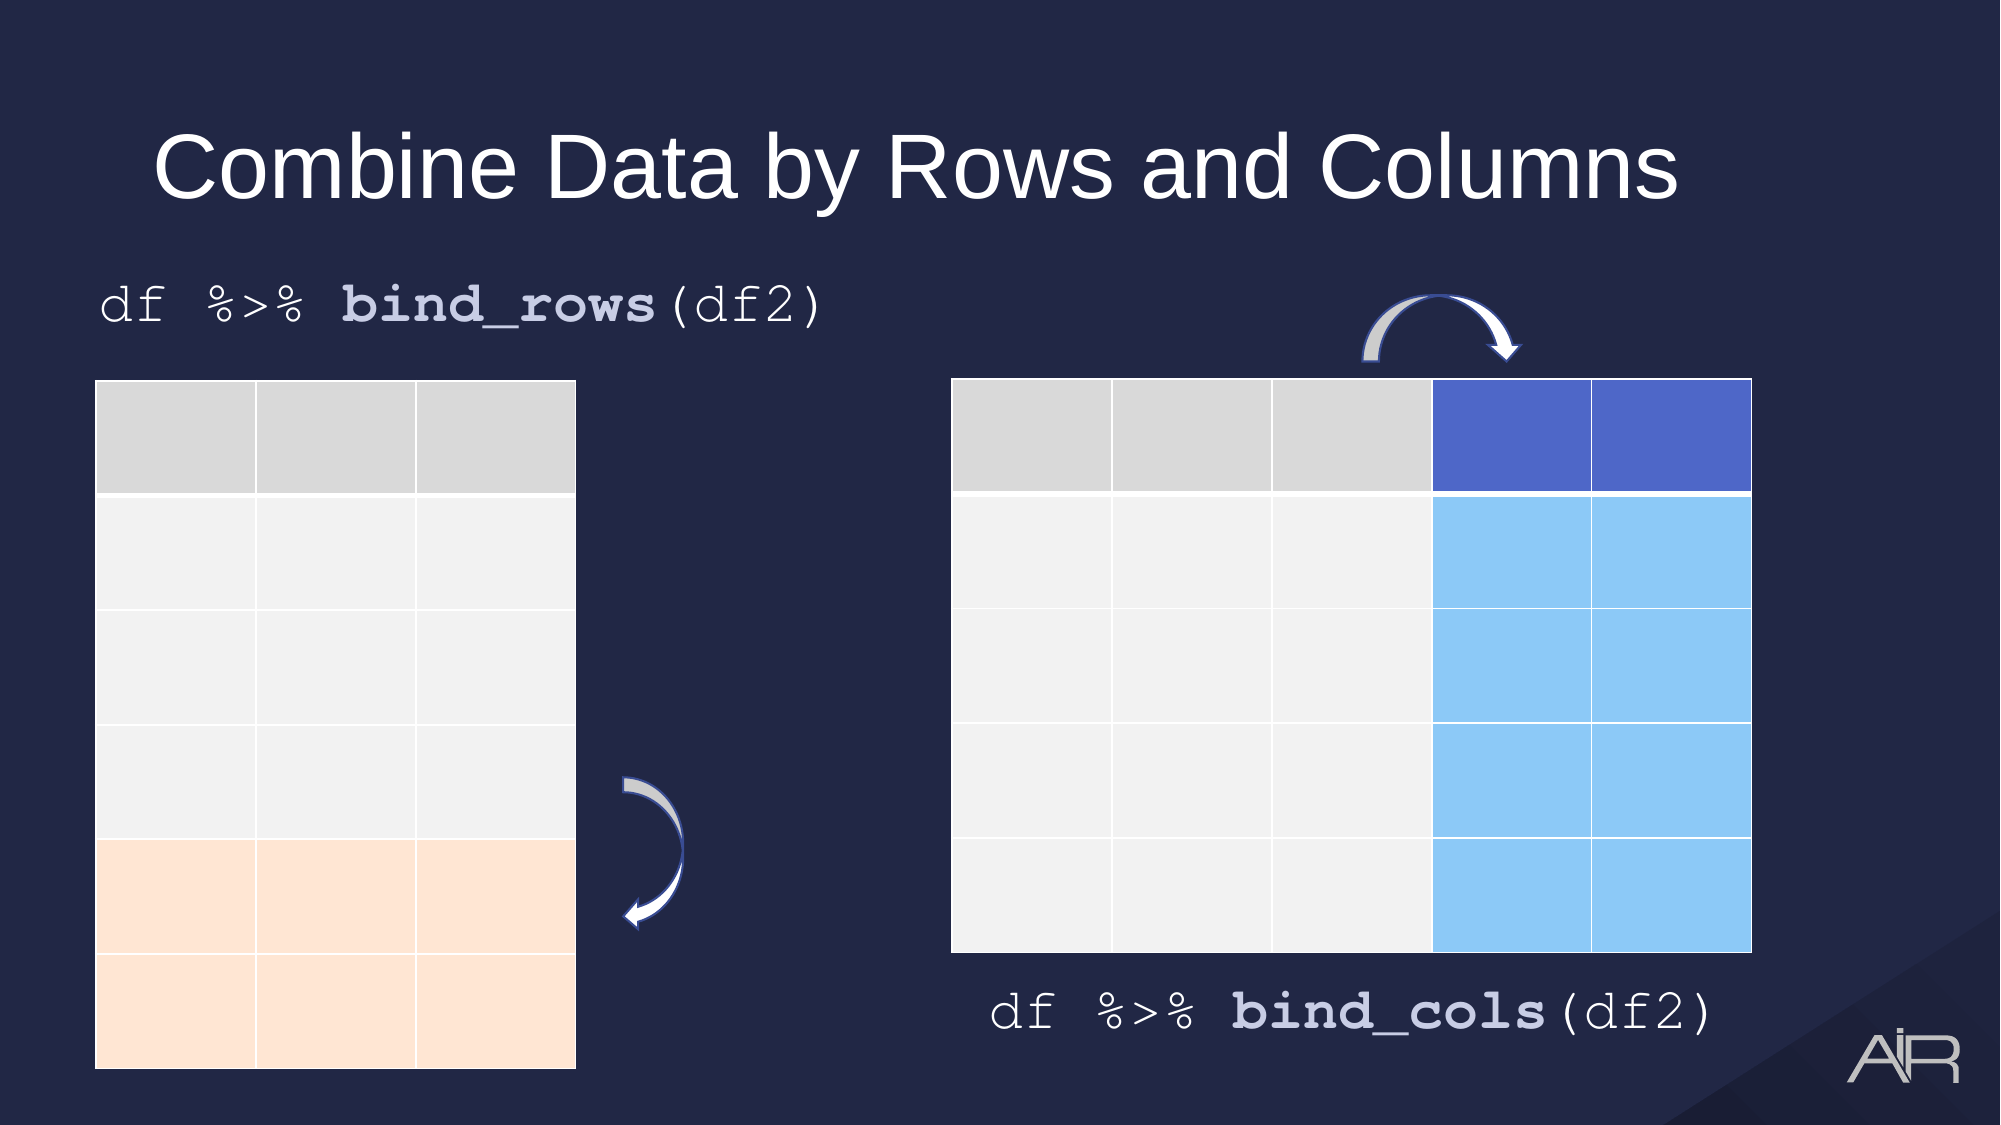

# Combine Data by Rows and Columns
df %>% bind_rows(df2)

|  |  |  |  |  |
| --- | --- | --- | --- | --- |
|  |  |  |  |  |
|  |  |  |  |  |
|  |  |  |  |  |
|  |  |  |  |  |
|  |  |  |
| --- | --- | --- |
|  |  |  |
|  |  |  |
|  |  |  |
|  |  |  |
|  |  |  |

df %>% bind_cols(df2)